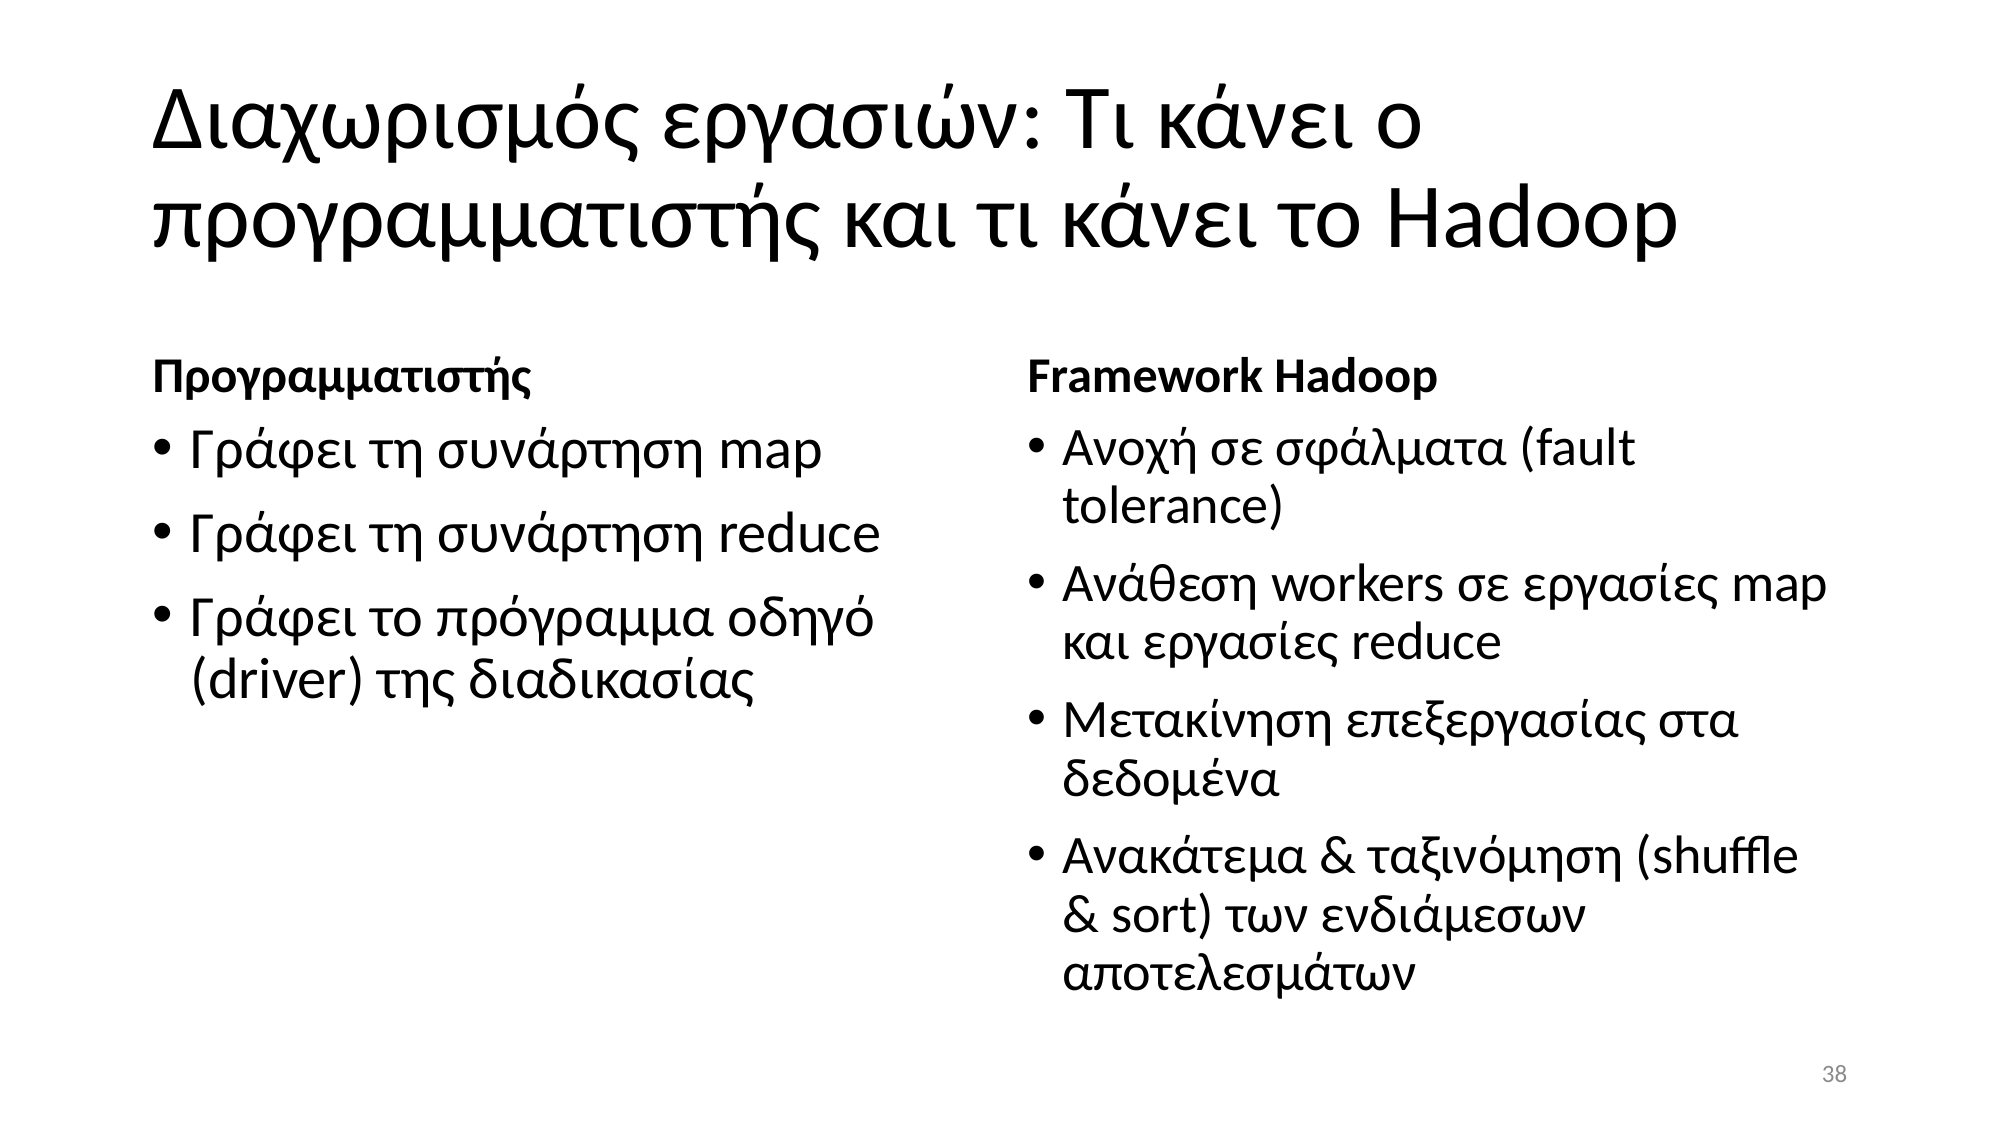

# Διαχωρισμός εργασιών: Τι κάνει ο προγραμματιστής και τι κάνει το Hadoop
Προγραμματιστής
Framework Hadoop
Γράφει τη συνάρτηση map
Γράφει τη συνάρτηση reduce
Γράφει το πρόγραμμα οδηγό (driver) της διαδικασίας
Ανοχή σε σφάλματα (fault tolerance)
Ανάθεση workers σε εργασίες map και εργασίες reduce
Μετακίνηση επεξεργασίας στα δεδομένα
Ανακάτεμα & ταξινόμηση (shuffle & sort) των ενδιάμεσων αποτελεσμάτων
38